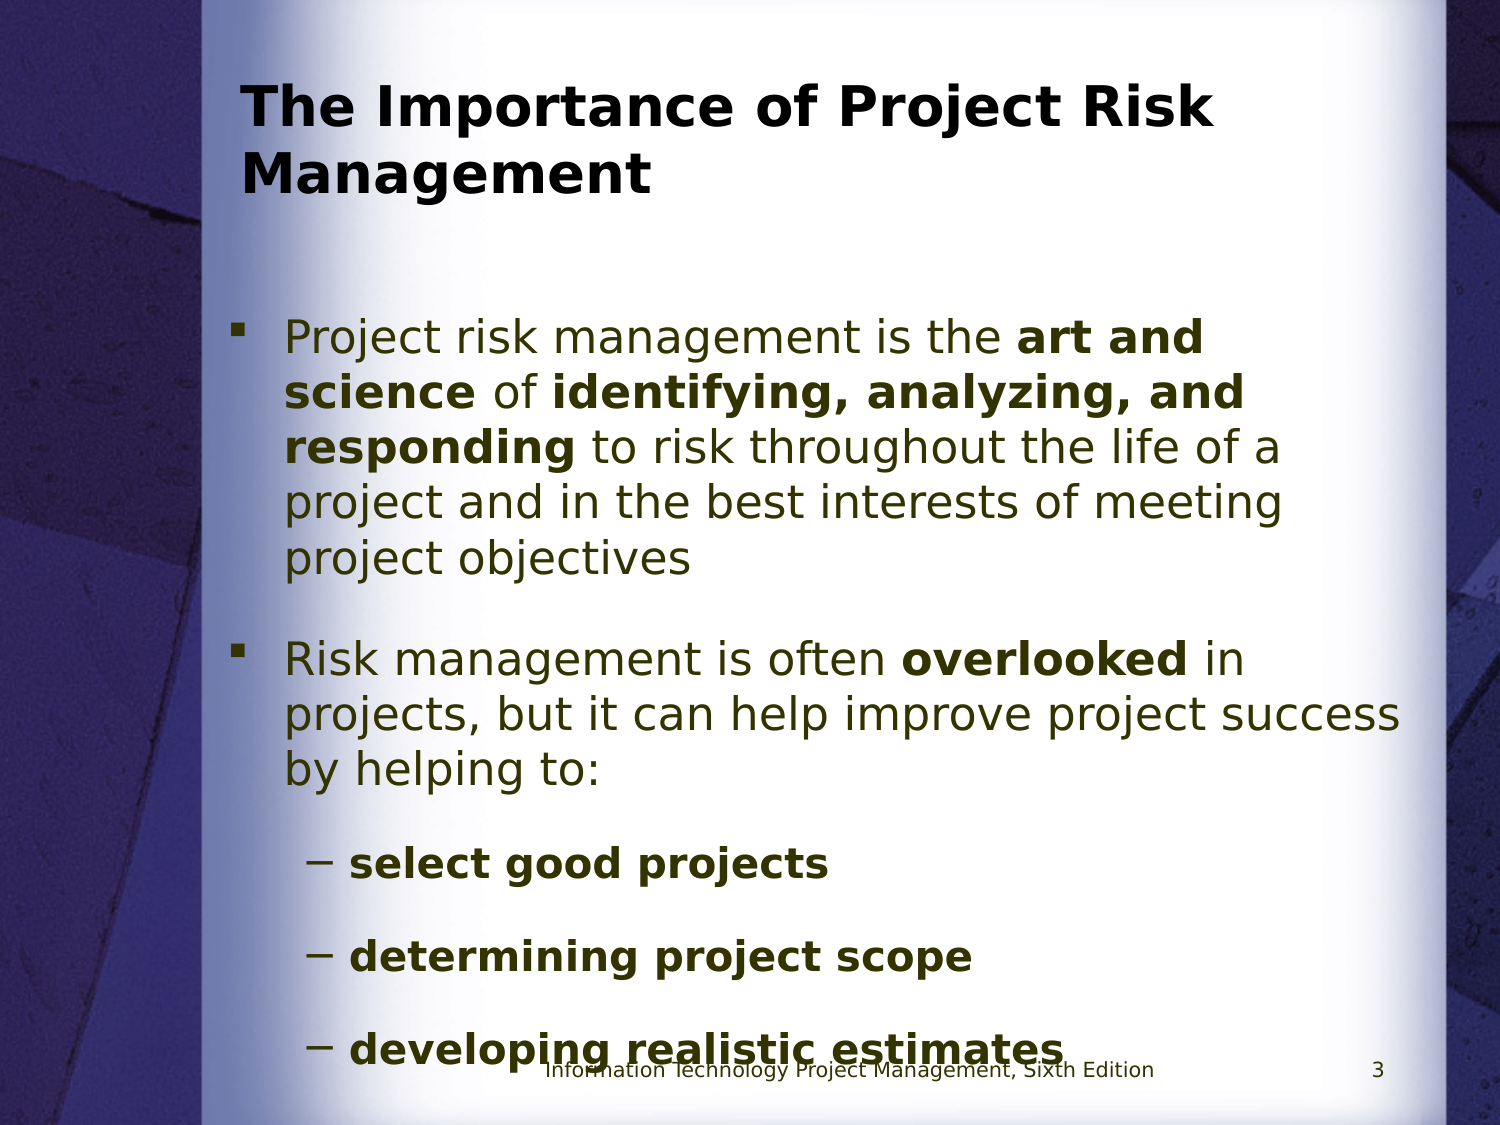

# The Importance of Project Risk Management
Project risk management is the art and science of identifying, analyzing, and responding to risk throughout the life of a project and in the best interests of meeting project objectives
Risk management is often overlooked in projects, but it can help improve project success by helping to:
select good projects
determining project scope
developing realistic estimates
Information Technology Project Management, Sixth Edition
3